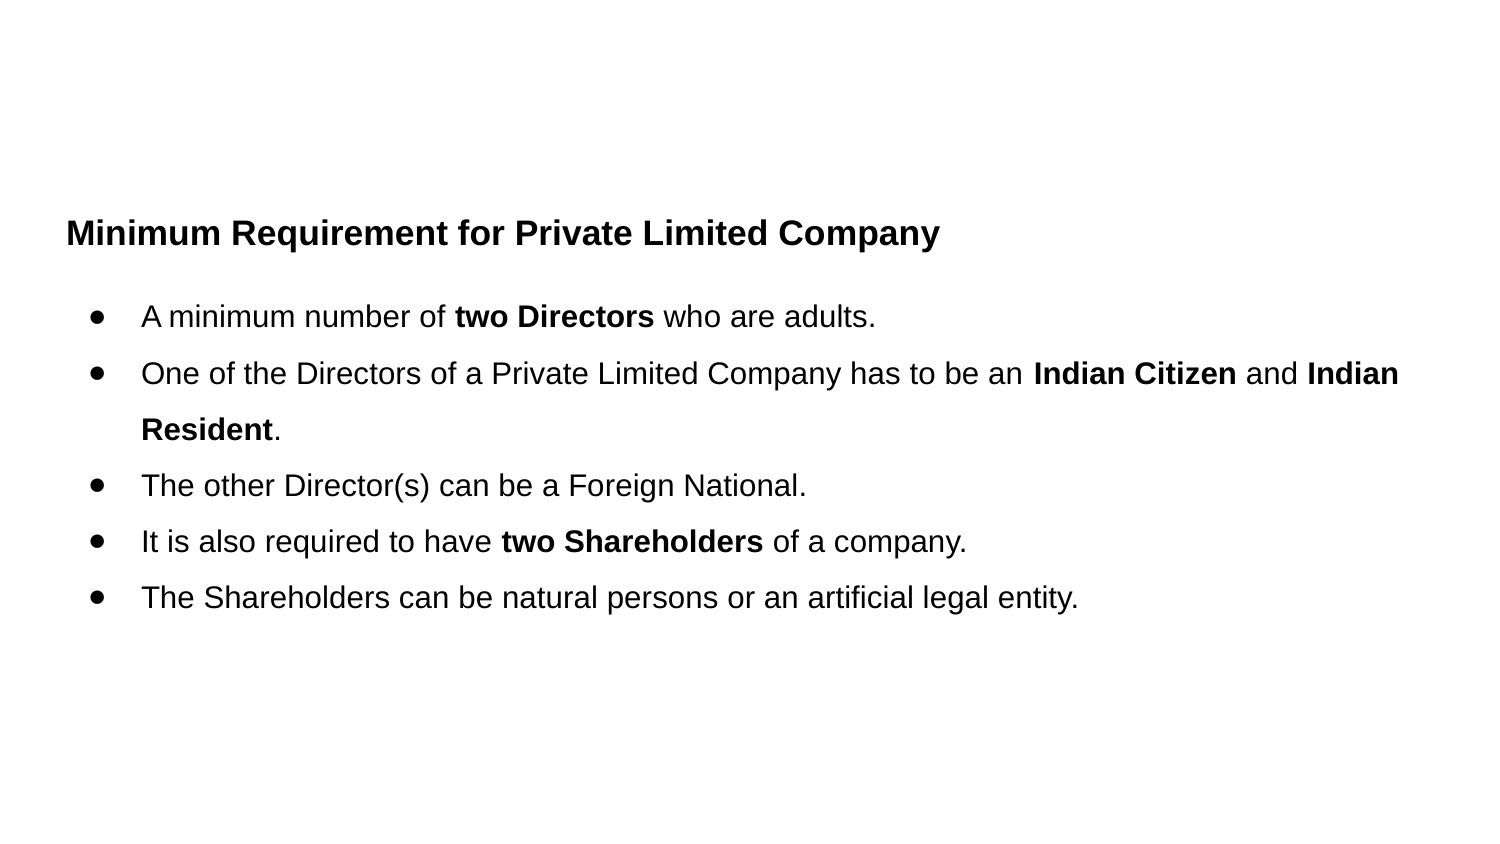

Minimum Requirement for Private Limited Company
A minimum number of two Directors who are adults.
One of the Directors of a Private Limited Company has to be an Indian Citizen and Indian Resident.
The other Director(s) can be a Foreign National.
It is also required to have two Shareholders of a company.
The Shareholders can be natural persons or an artificial legal entity.